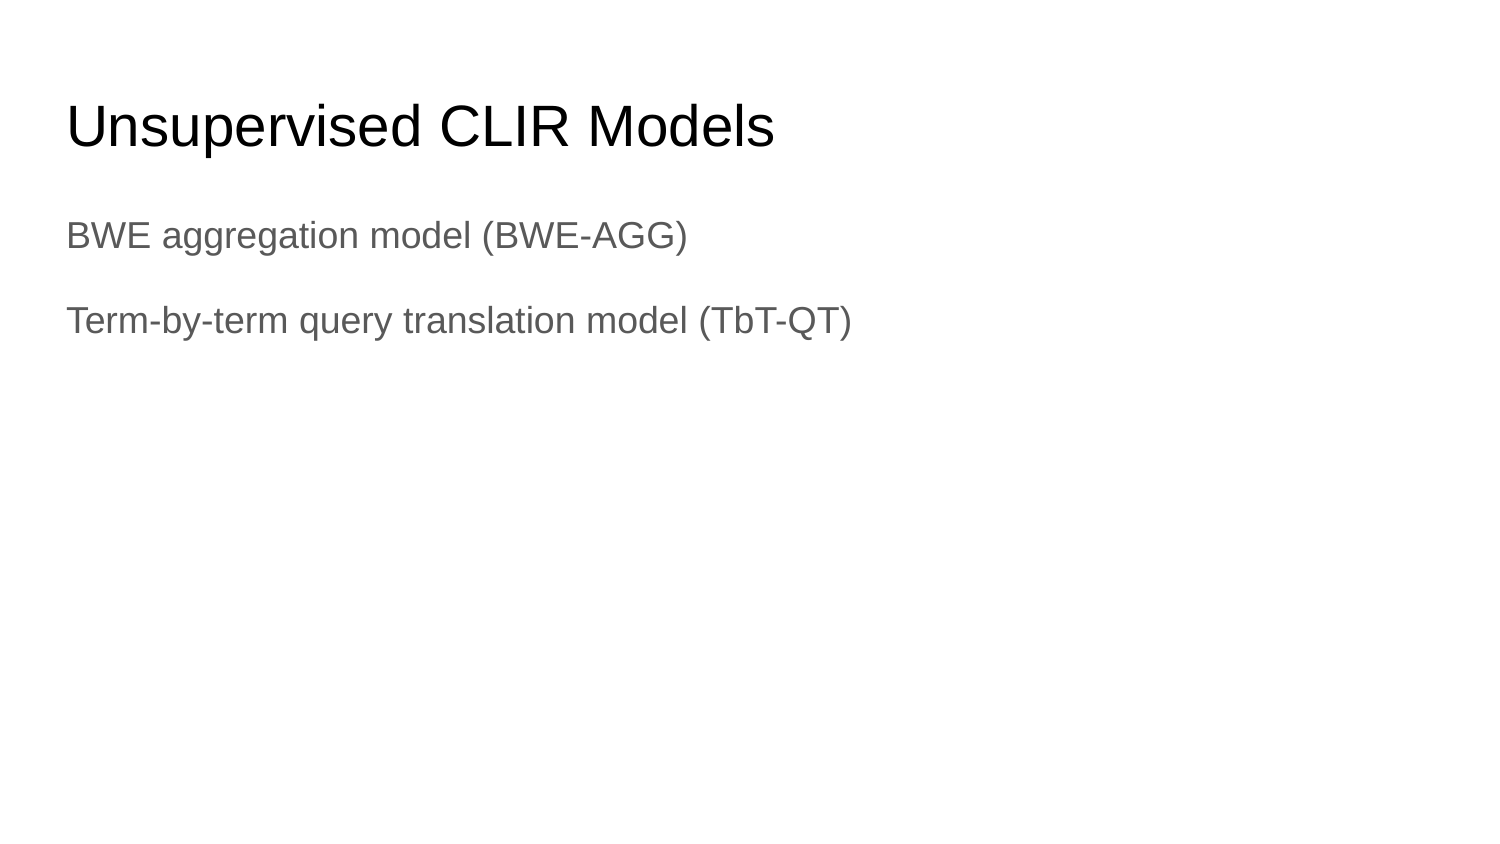

# Unsupervised CLIR Models
BWE aggregation model (BWE-AGG)
Term-by-term query translation model (TbT-QT)